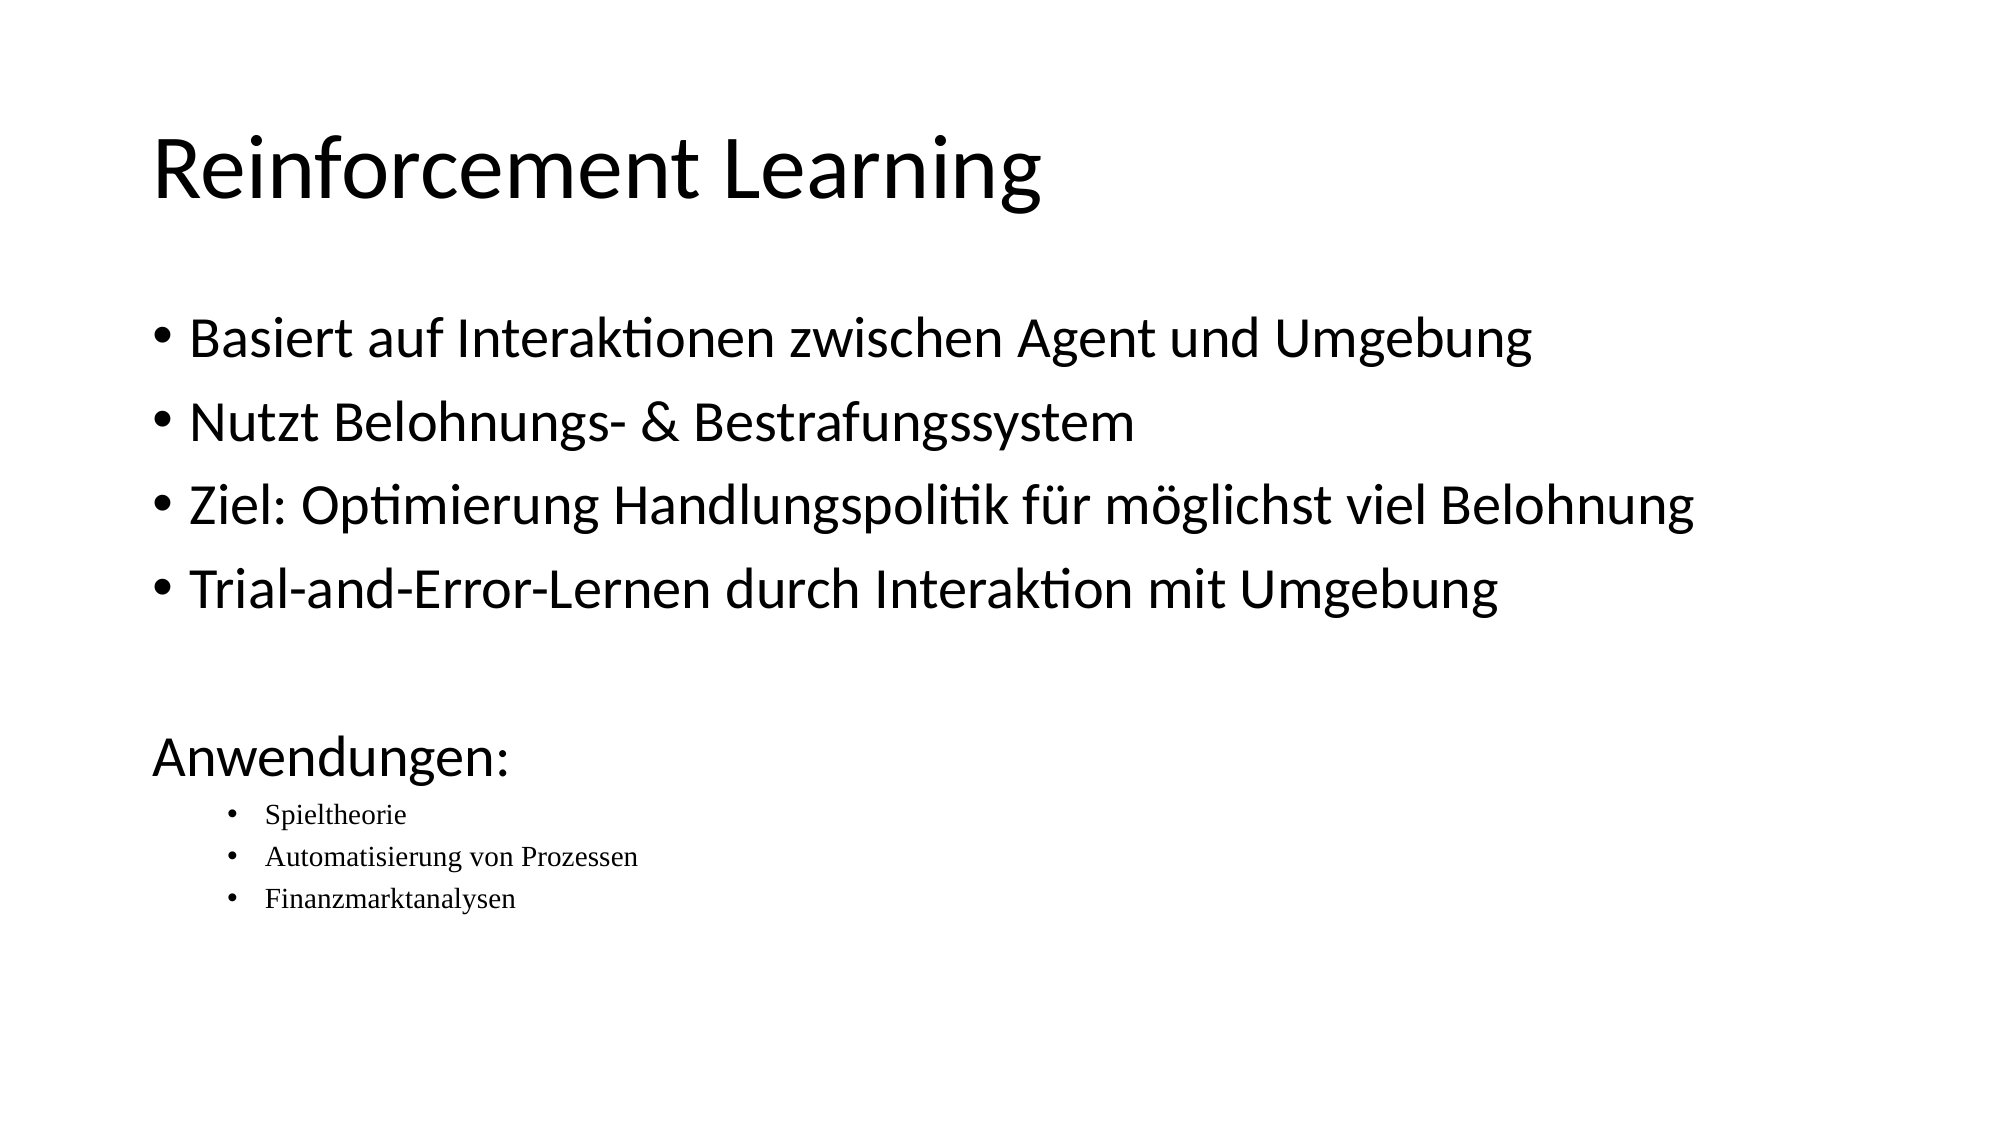

# Reinforcement Learning
Basiert auf Interaktionen zwischen Agent und Umgebung
Nutzt Belohnungs- & Bestrafungssystem
Ziel: Optimierung Handlungspolitik für möglichst viel Belohnung
Trial-and-Error-Lernen durch Interaktion mit Umgebung

Anwendungen:
Spieltheorie
Automatisierung von Prozessen
Finanzmarktanalysen